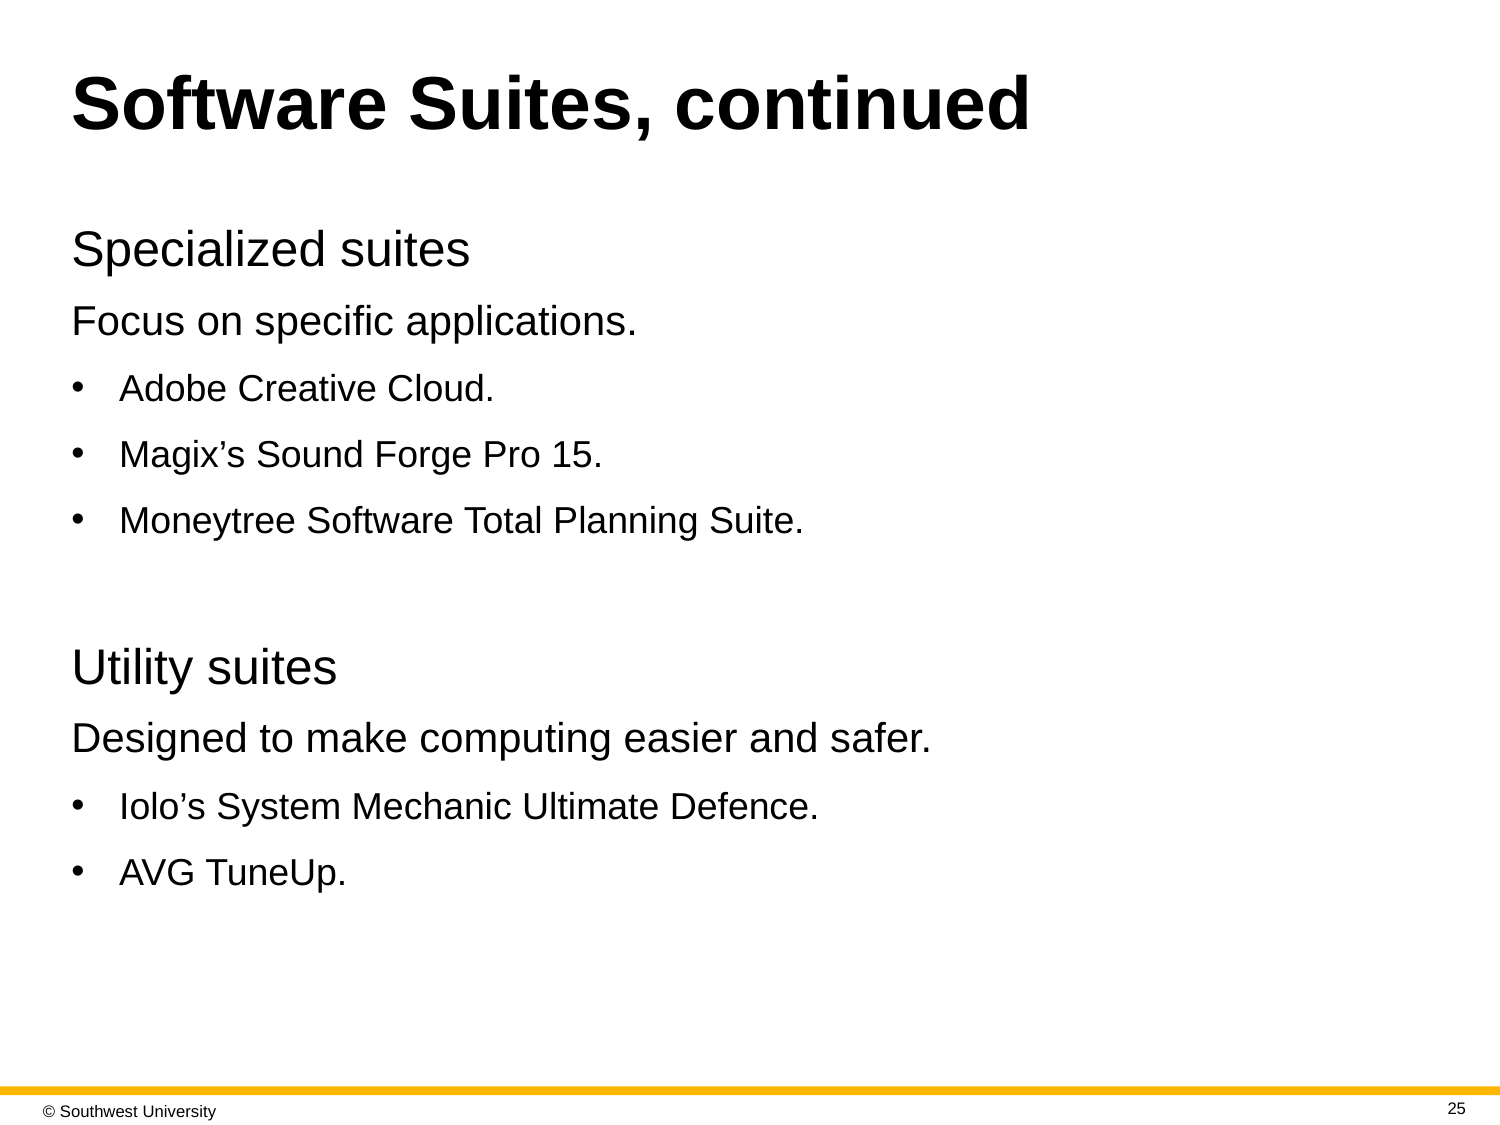

# Software Suites, continued
Specialized suites
Focus on specific applications.
Adobe Creative Cloud.
Magix’s Sound Forge Pro 15.
Moneytree Software Total Planning Suite.
Utility suites
Designed to make computing easier and safer.
Iolo’s System Mechanic Ultimate Defence.
AVG TuneUp.
25